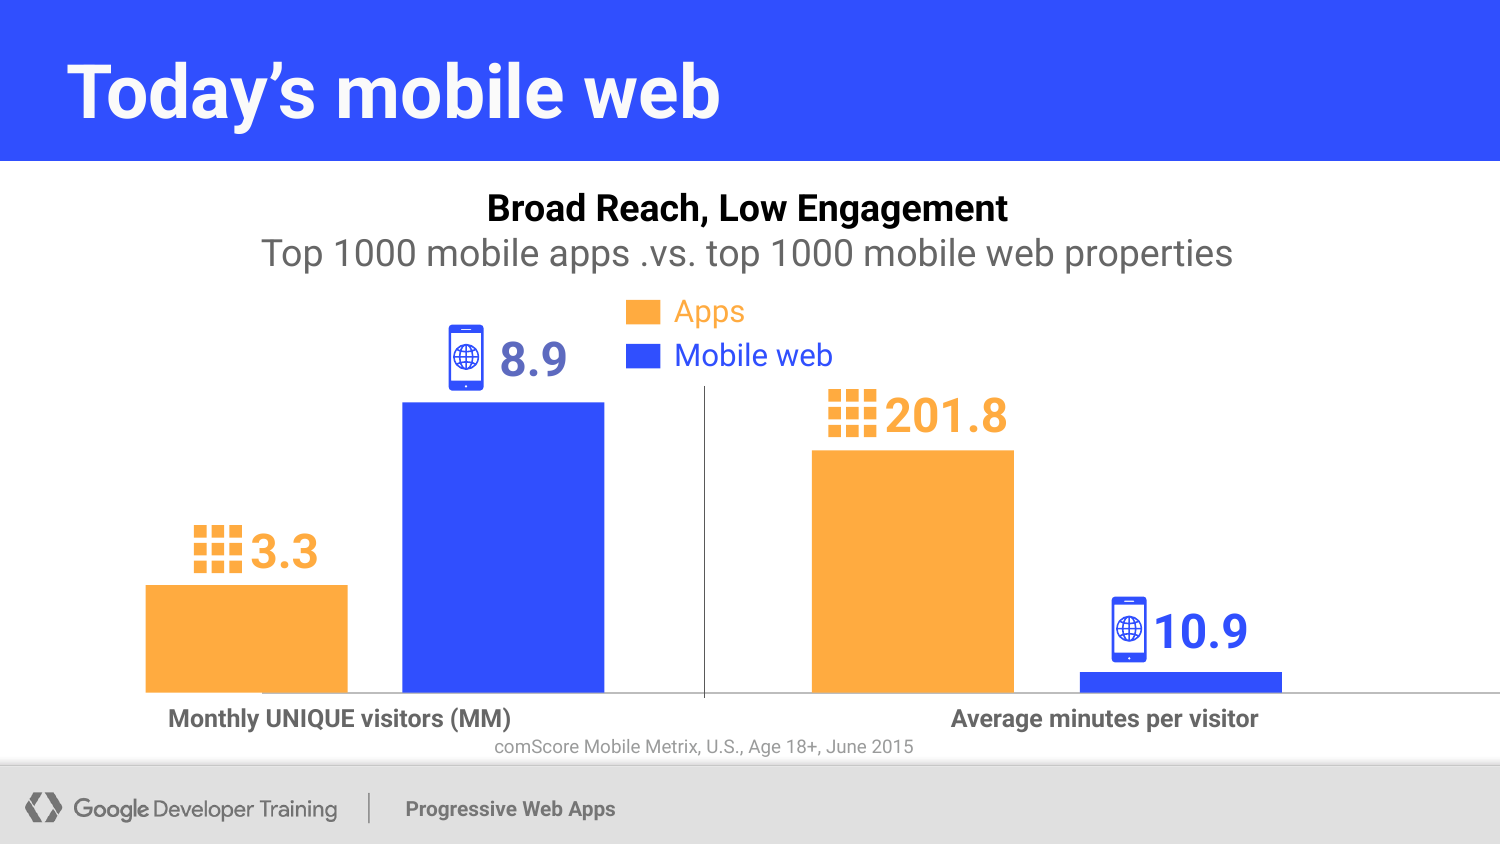

# Today’s mobile web
Broad Reach, Low Engagement
Top 1000 mobile apps .vs. top 1000 mobile web properties
Apps

Mobile web

8.9

201.8

3.3

10.9

Monthly UNIQUE visitors (MM)
Average minutes per visitor
comScore Mobile Metrix, U.S., Age 18+, June 2015